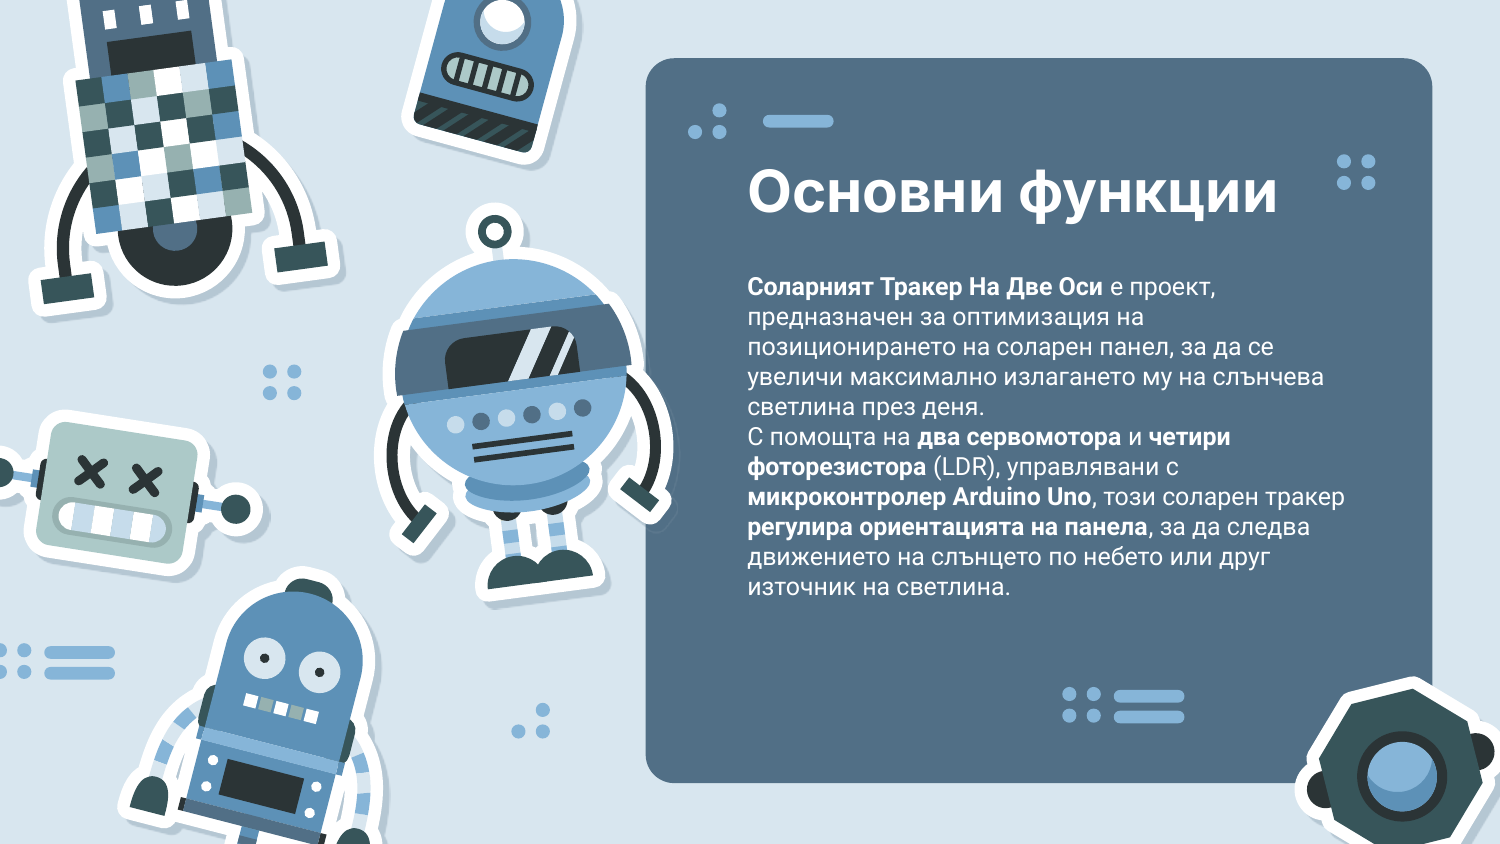

# Основни функции

Соларният Тракер На Две Оси е проект, предназначен за оптимизация на позиционирането на соларен панел, за да се увеличи максимално излагането му на слънчева светлина през деня.
С помощта на два сервомотора и четири фоторезистора (LDR), управлявани с микроконтролер Arduino Uno, този соларен тракер регулира ориентацията на панела, за да следва движението на слънцето по небето или друг източник на светлина.